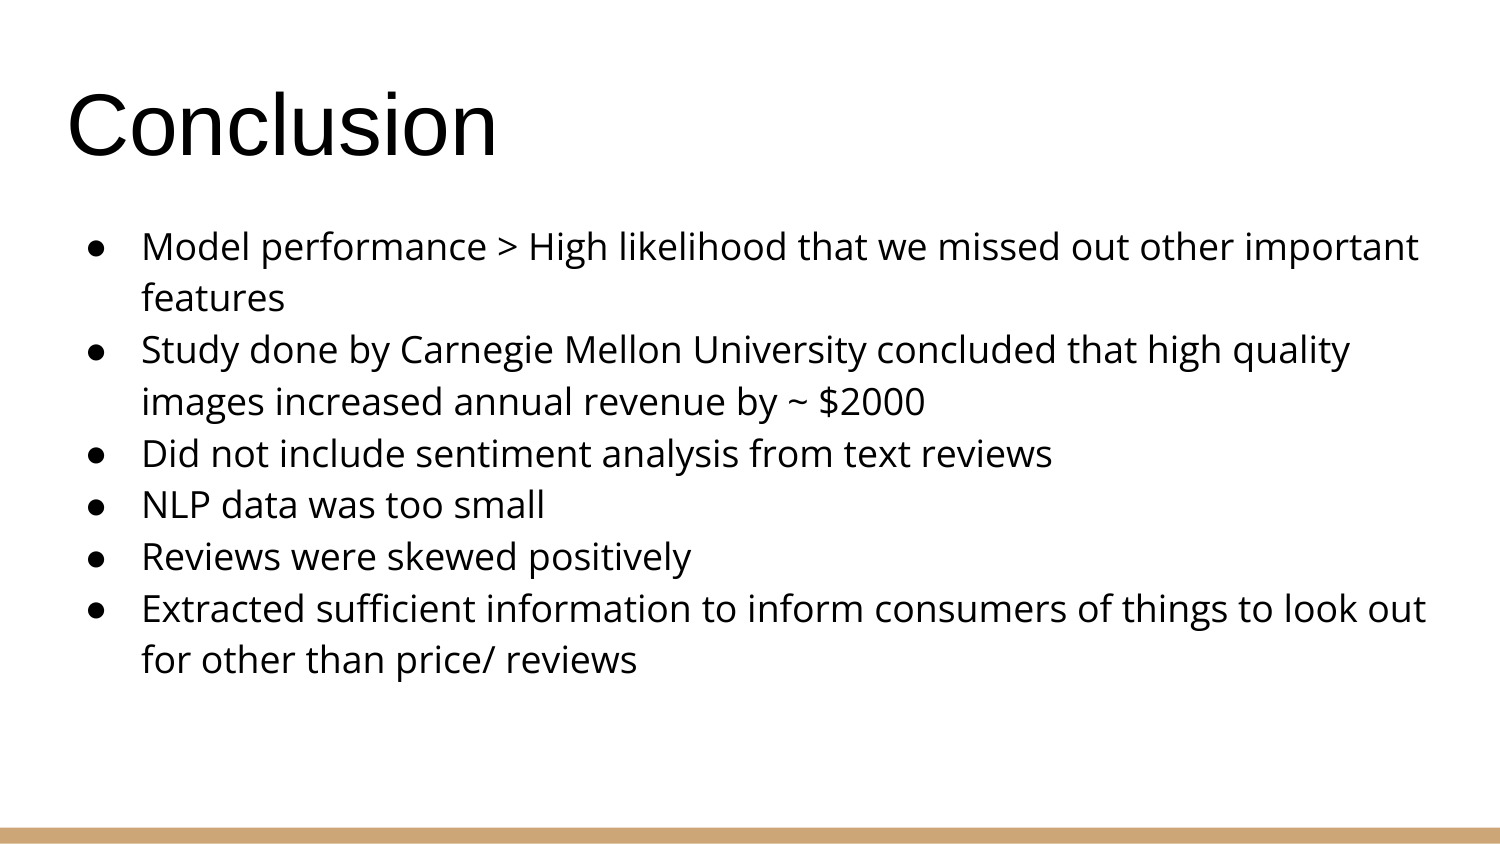

# Conclusion
Model performance > High likelihood that we missed out other important features
Study done by Carnegie Mellon University concluded that high quality images increased annual revenue by ~ $2000
Did not include sentiment analysis from text reviews
NLP data was too small
Reviews were skewed positively
Extracted sufficient information to inform consumers of things to look out for other than price/ reviews